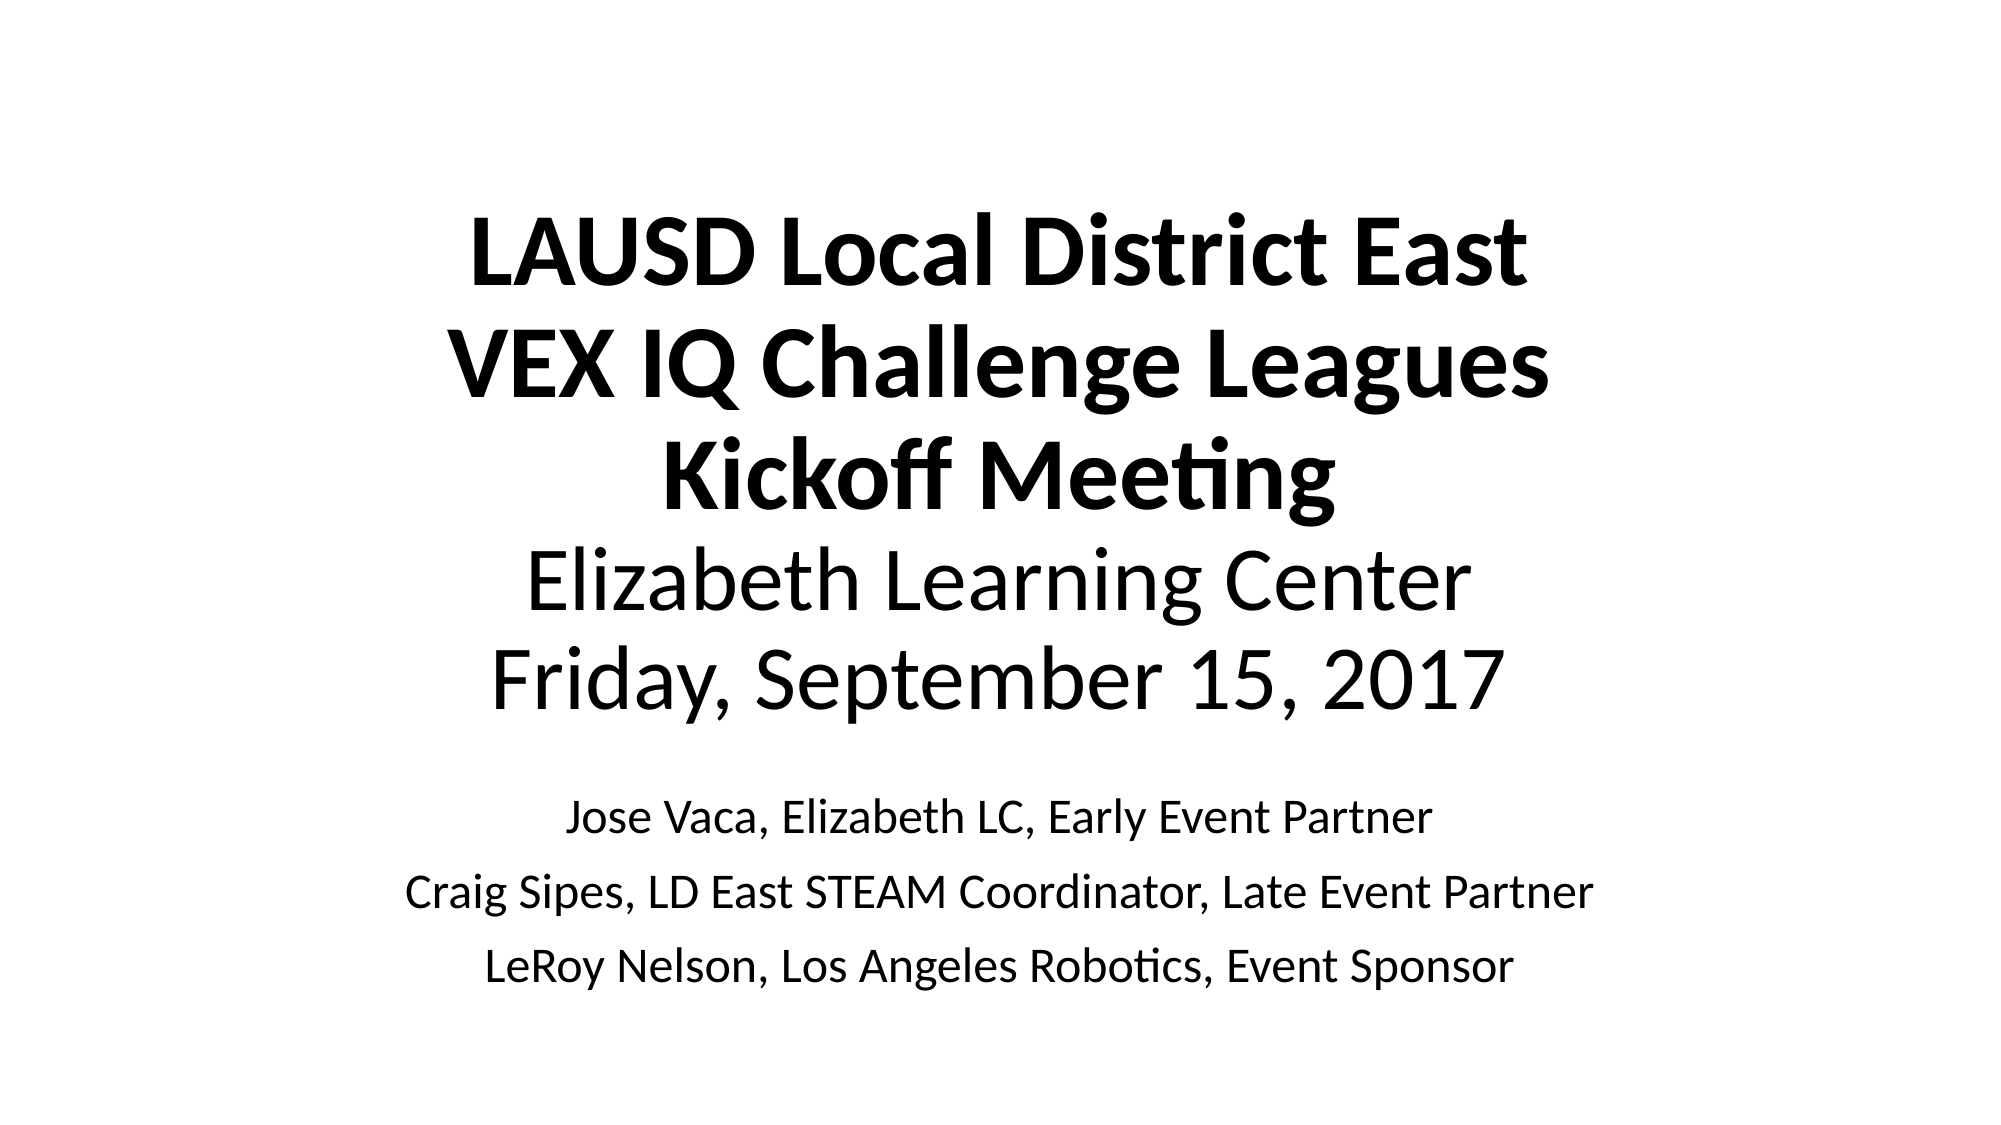

# LAUSD Local District East VEX IQ Challenge Leagues Kickoff Meeting Elizabeth Learning Center Friday, September 15, 2017
Jose Vaca, Elizabeth LC, Early Event Partner
Craig Sipes, LD East STEAM Coordinator, Late Event Partner
LeRoy Nelson, Los Angeles Robotics, Event Sponsor